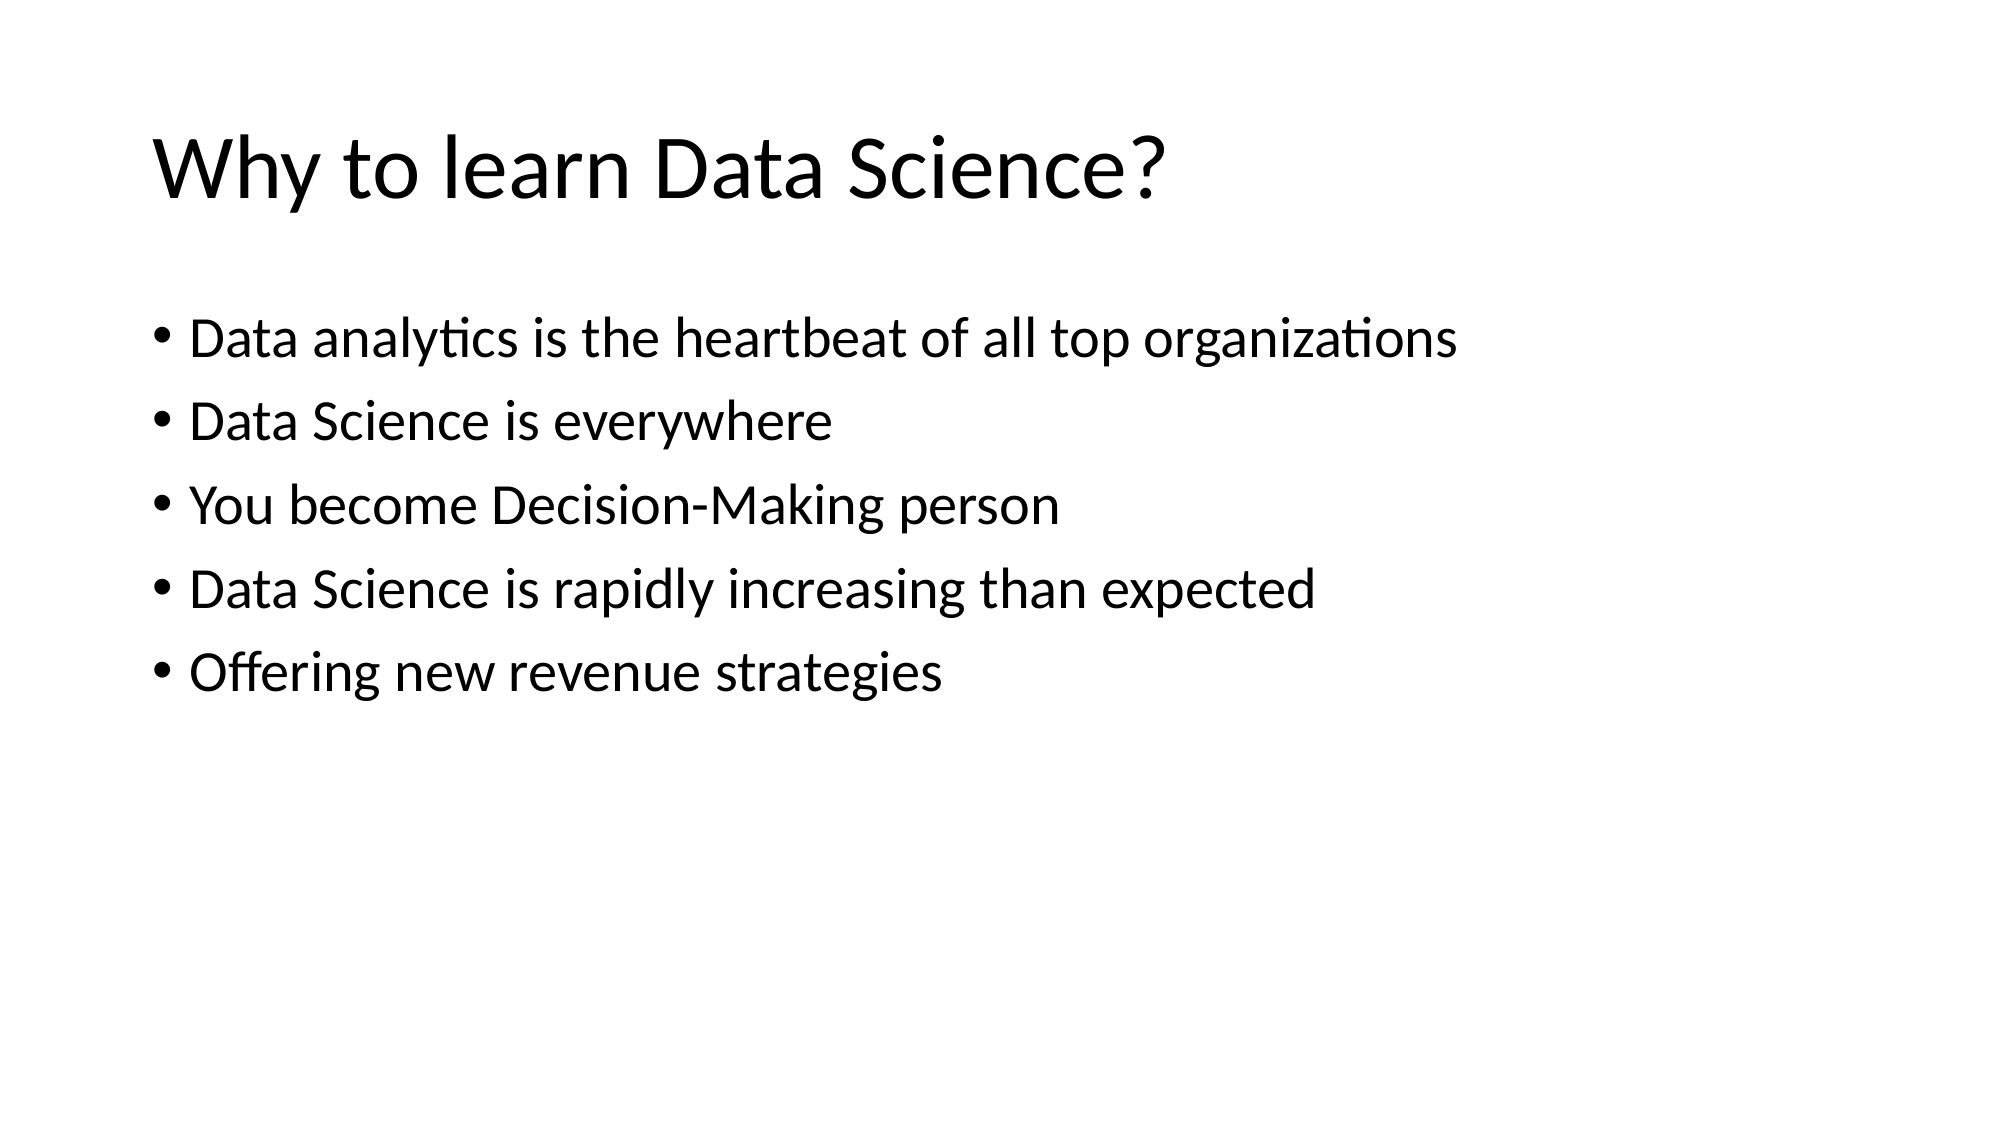

# Why to learn Data Science?
Data analytics is the heartbeat of all top organizations
Data Science is everywhere
You become Decision-Making person
Data Science is rapidly increasing than expected
Offering new revenue strategies